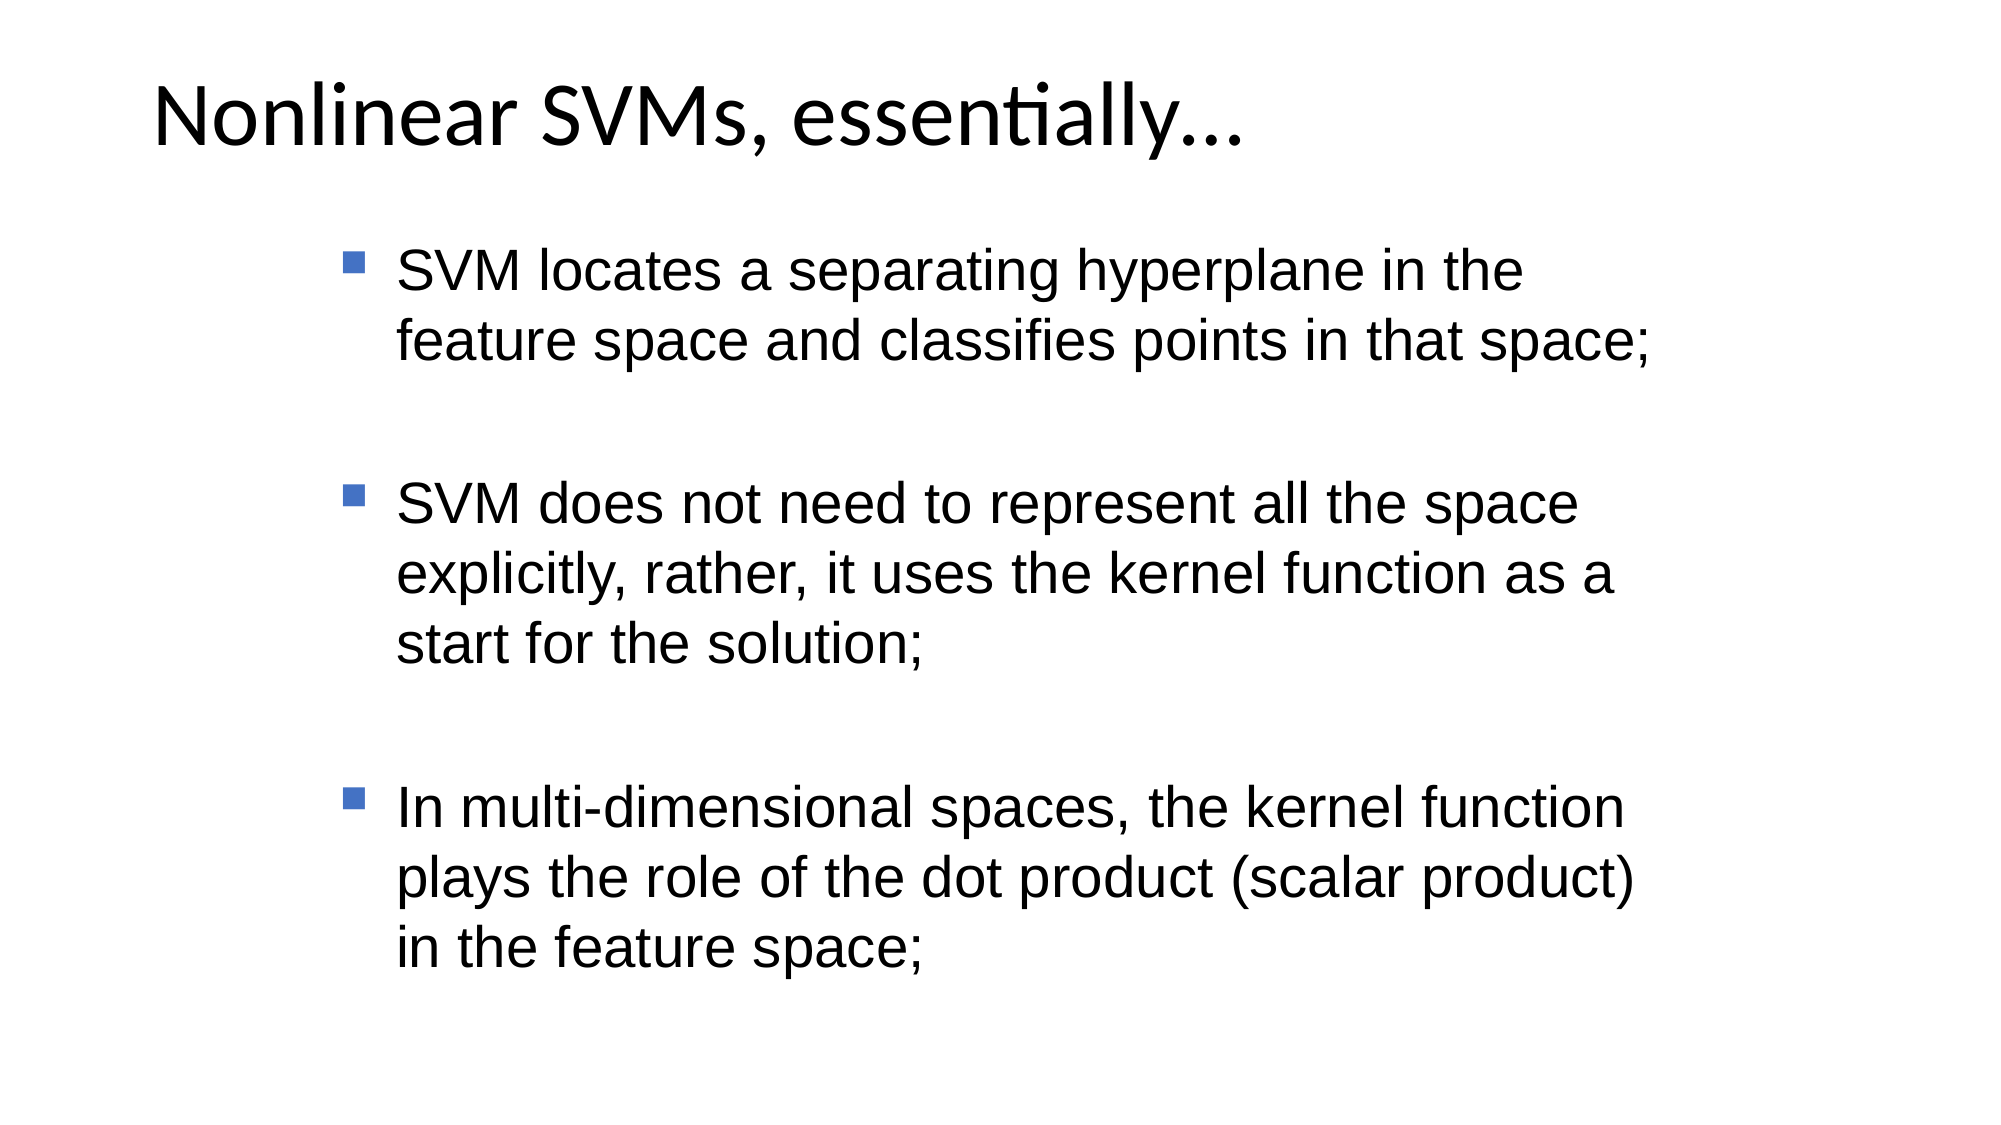

# Nonlinear SVMs, essentially…
SVM locates a separating hyperplane in the feature space and classifies points in that space;

SVM does not need to represent all the space explicitly, rather, it uses the kernel function as a start for the solution;

In multi-dimensional spaces, the kernel function plays the role of the dot product (scalar product) in the feature space;